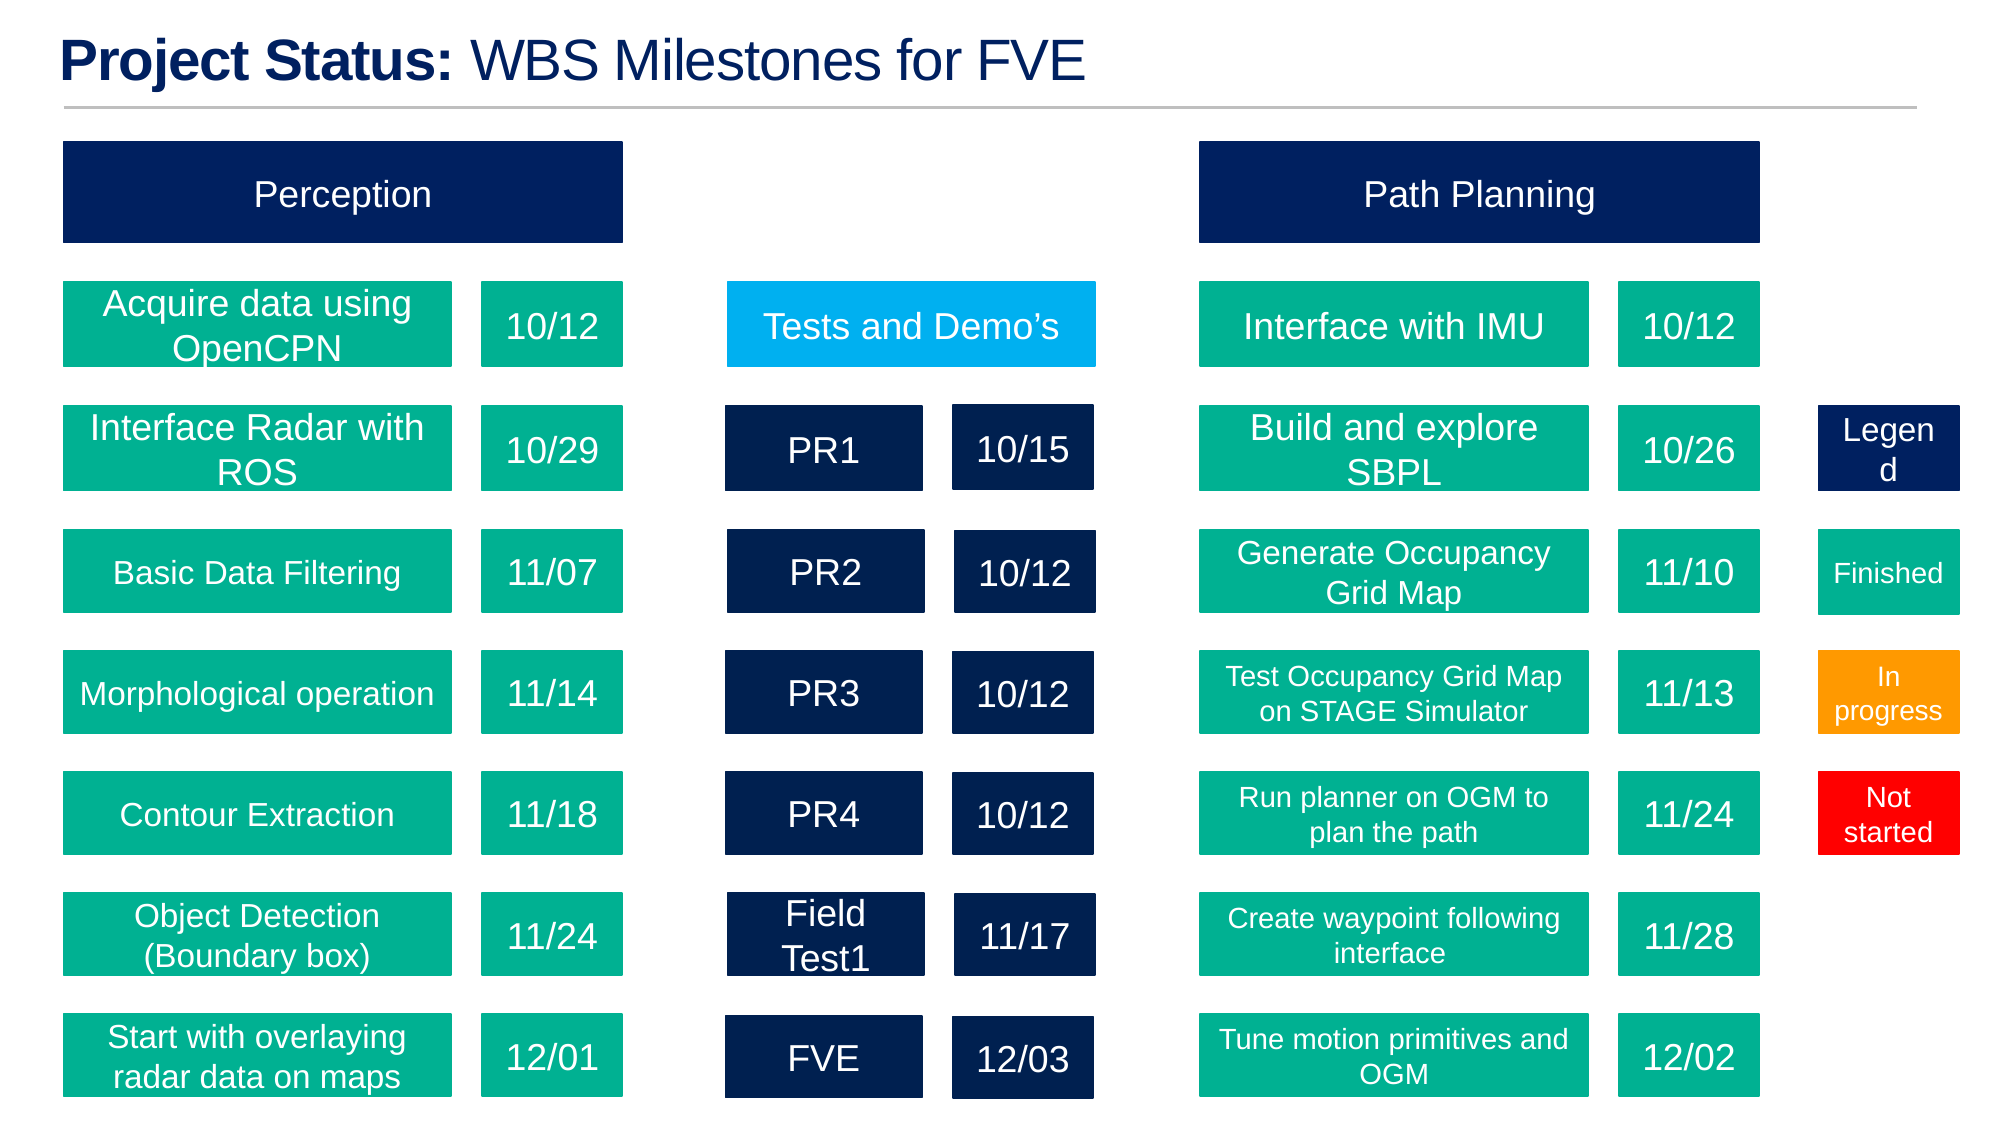

Project Status: WBS Milestones for FVE
Perception
Path Planning
10/12
Tests and Demo’s
10/12
Acquire data using OpenCPN
Interface with IMU
10/15
PR1
Legend
10/29
10/26
Interface Radar with ROS
Build and explore SBPL
11/07
PR2
11/10
Finished
Basic Data Filtering
Generate Occupancy Grid Map
10/12
11/14
PR3
11/13
In progress
Morphological operation
Test Occupancy Grid Map on STAGE Simulator
10/12
11/18
PR4
11/24
Not started
Contour Extraction
Run planner on OGM to plan the path
10/12
11/24
Field Test1
11/28
Object Detection (Boundary box)
Create waypoint following interface
11/17
12/01
12/02
Start with overlaying radar data on maps
Tune motion primitives and OGM
FVE
12/03